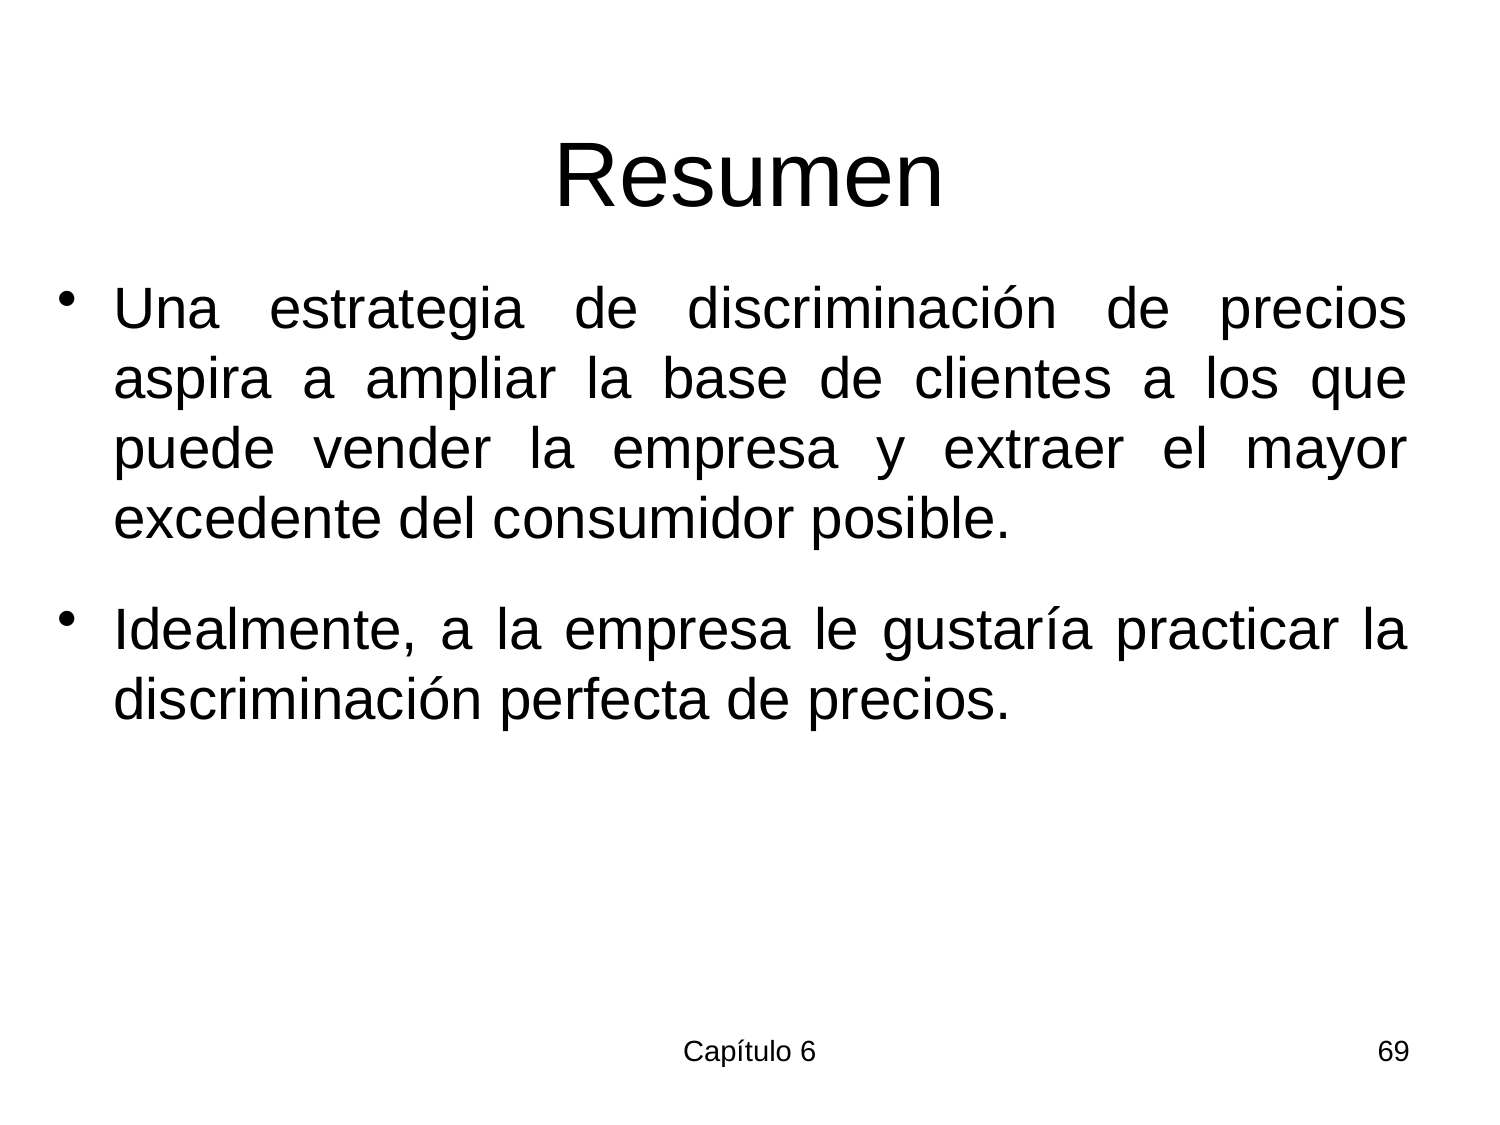

# Resumen
Una estrategia de discriminación de precios aspira a ampliar la base de clientes a los que puede vender la empresa y extraer el mayor excedente del consumidor posible.
Idealmente, a la empresa le gustaría practicar la discriminación perfecta de precios.

Capítulo 6
69